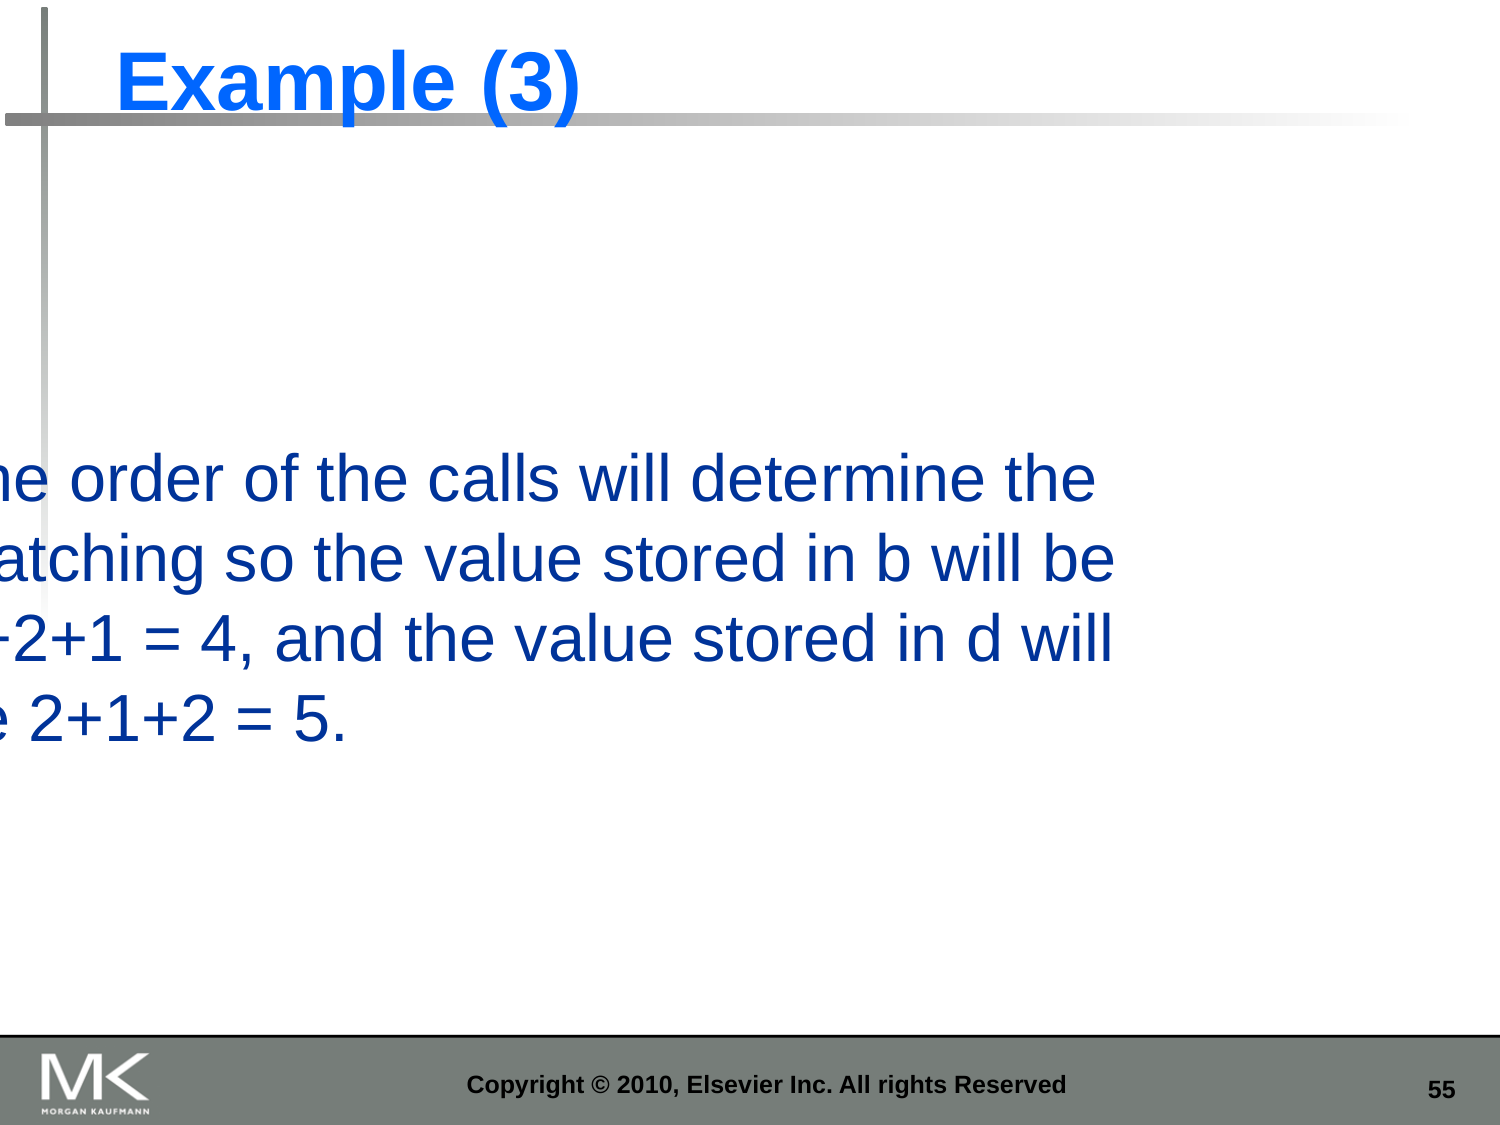

# Example (3)

The order of the calls will determine the matching so the value stored in b will be 1+2+1 = 4, and the value stored in d will be 2+1+2 = 5.
Copyright © 2010, Elsevier Inc. All rights Reserved